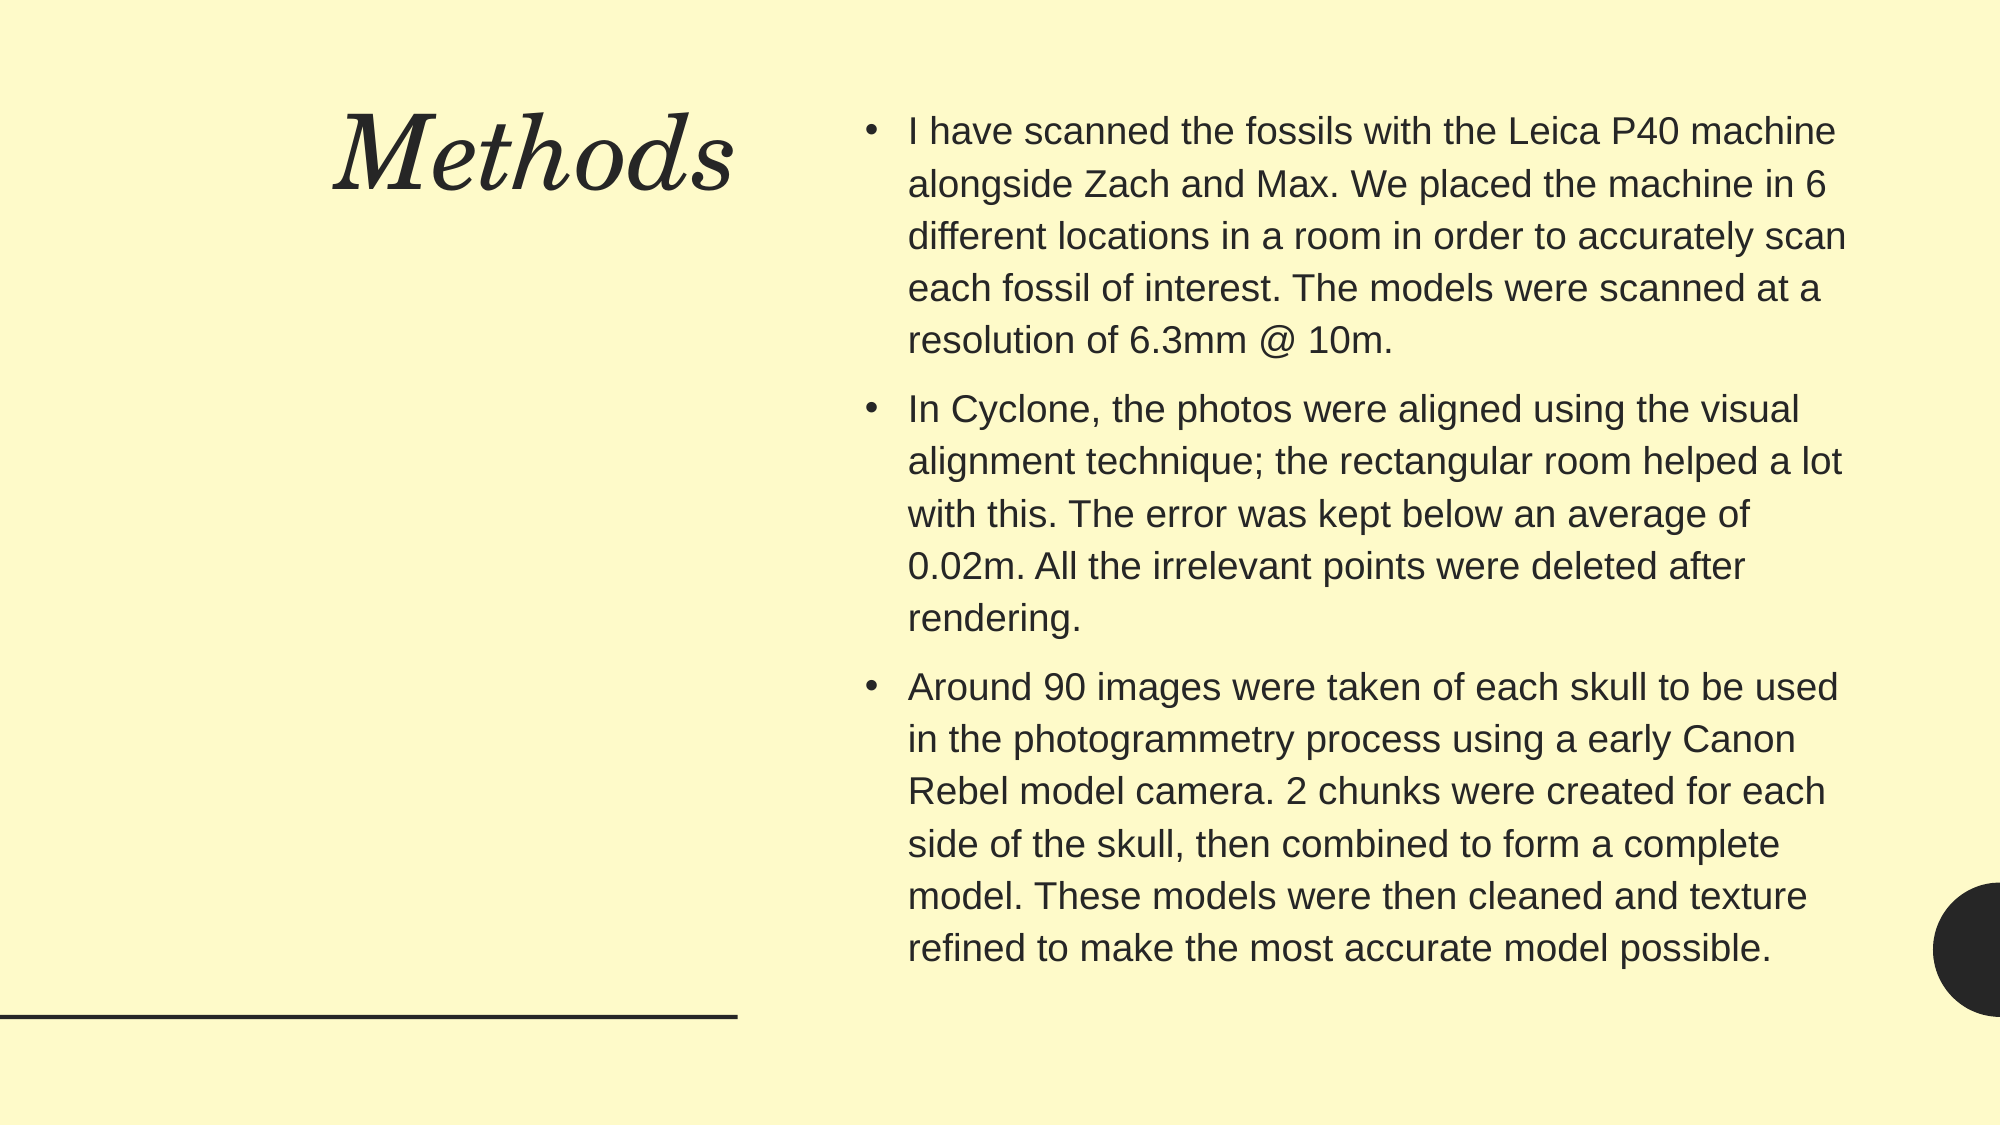

# Methods
I have scanned the fossils with the Leica P40 machine alongside Zach and Max. We placed the machine in 6 different locations in a room in order to accurately scan each fossil of interest. The models were scanned at a resolution of 6.3mm @ 10m.
In Cyclone, the photos were aligned using the visual alignment technique; the rectangular room helped a lot with this. The error was kept below an average of 0.02m. All the irrelevant points were deleted after rendering.
Around 90 images were taken of each skull to be used in the photogrammetry process using a early Canon Rebel model camera. 2 chunks were created for each side of the skull, then combined to form a complete model. These models were then cleaned and texture refined to make the most accurate model possible.